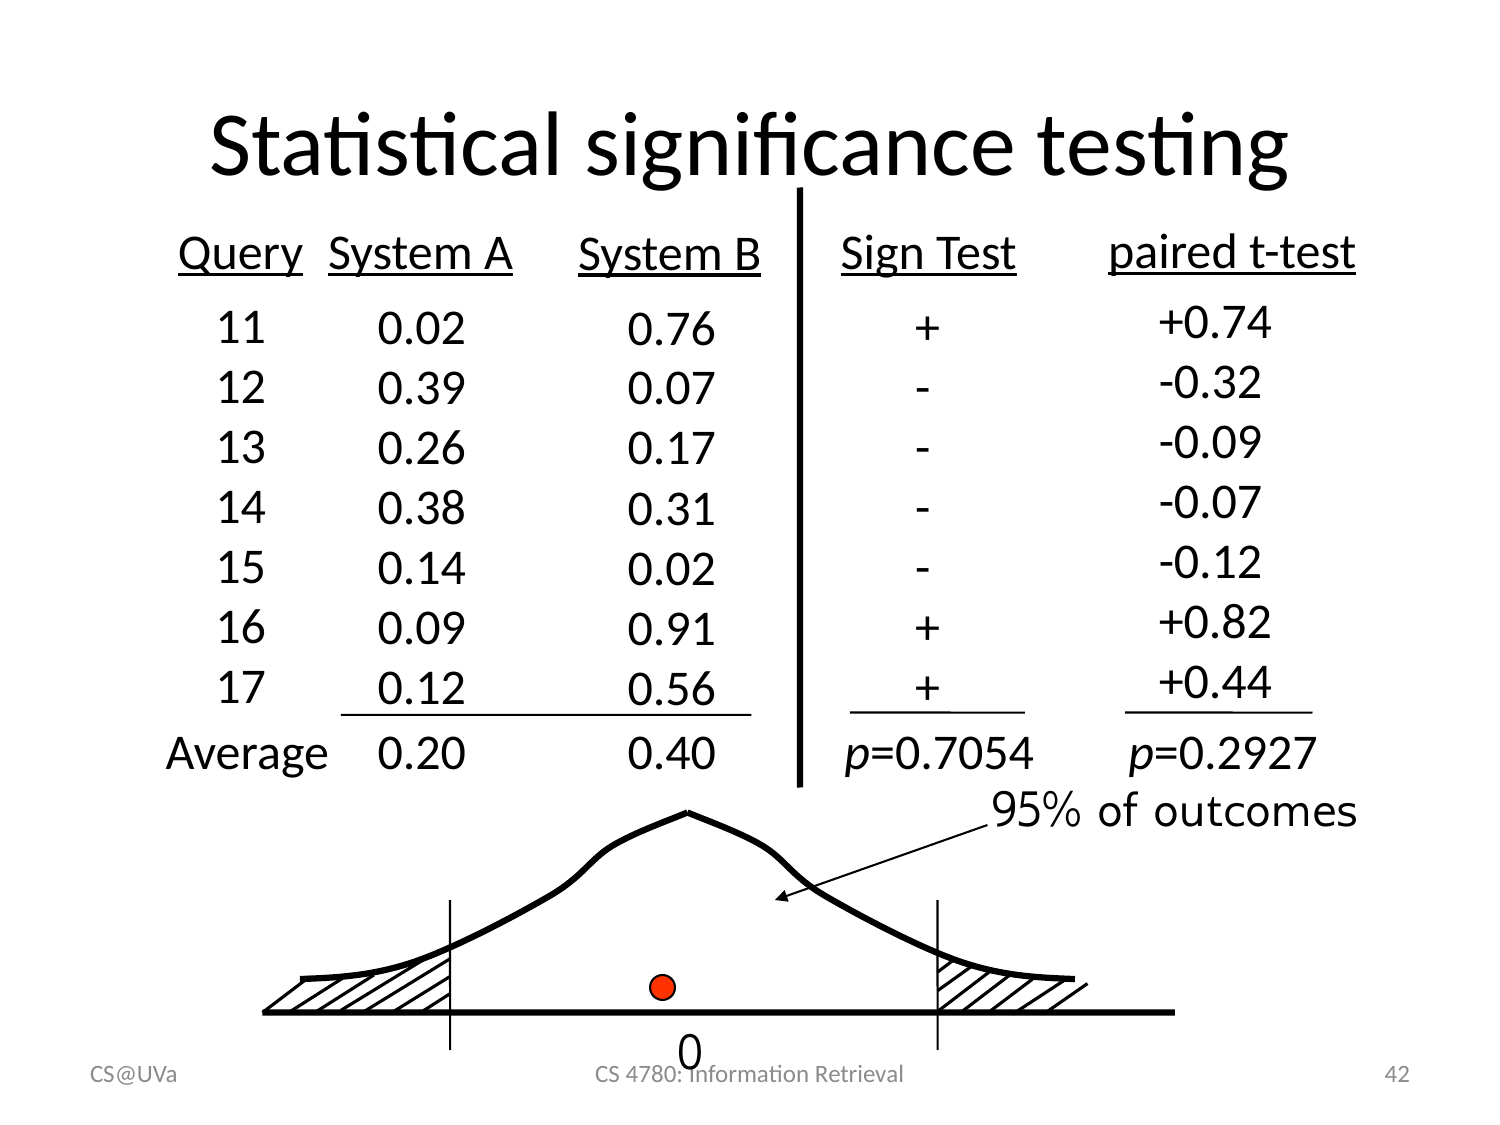

# Statistical significance testing

paired t-test
Query
System A
Sign Test
System B
+0.74
-0.32
-0.09
-0.07
-0.12
+0.82
+0.44
11
12
13
14
15
16
17
0.02
0.39
0.26
0.38
0.14
0.09
0.12
+
-
-
-
-
+
+
0.76
0.07
0.17
0.31
0.02
0.91
0.56
p=0.7054
Average
0.20
0.40

p=0.2927

95% of outcomes

0

CS@UVa
CS 4780: Information Retrieval
42